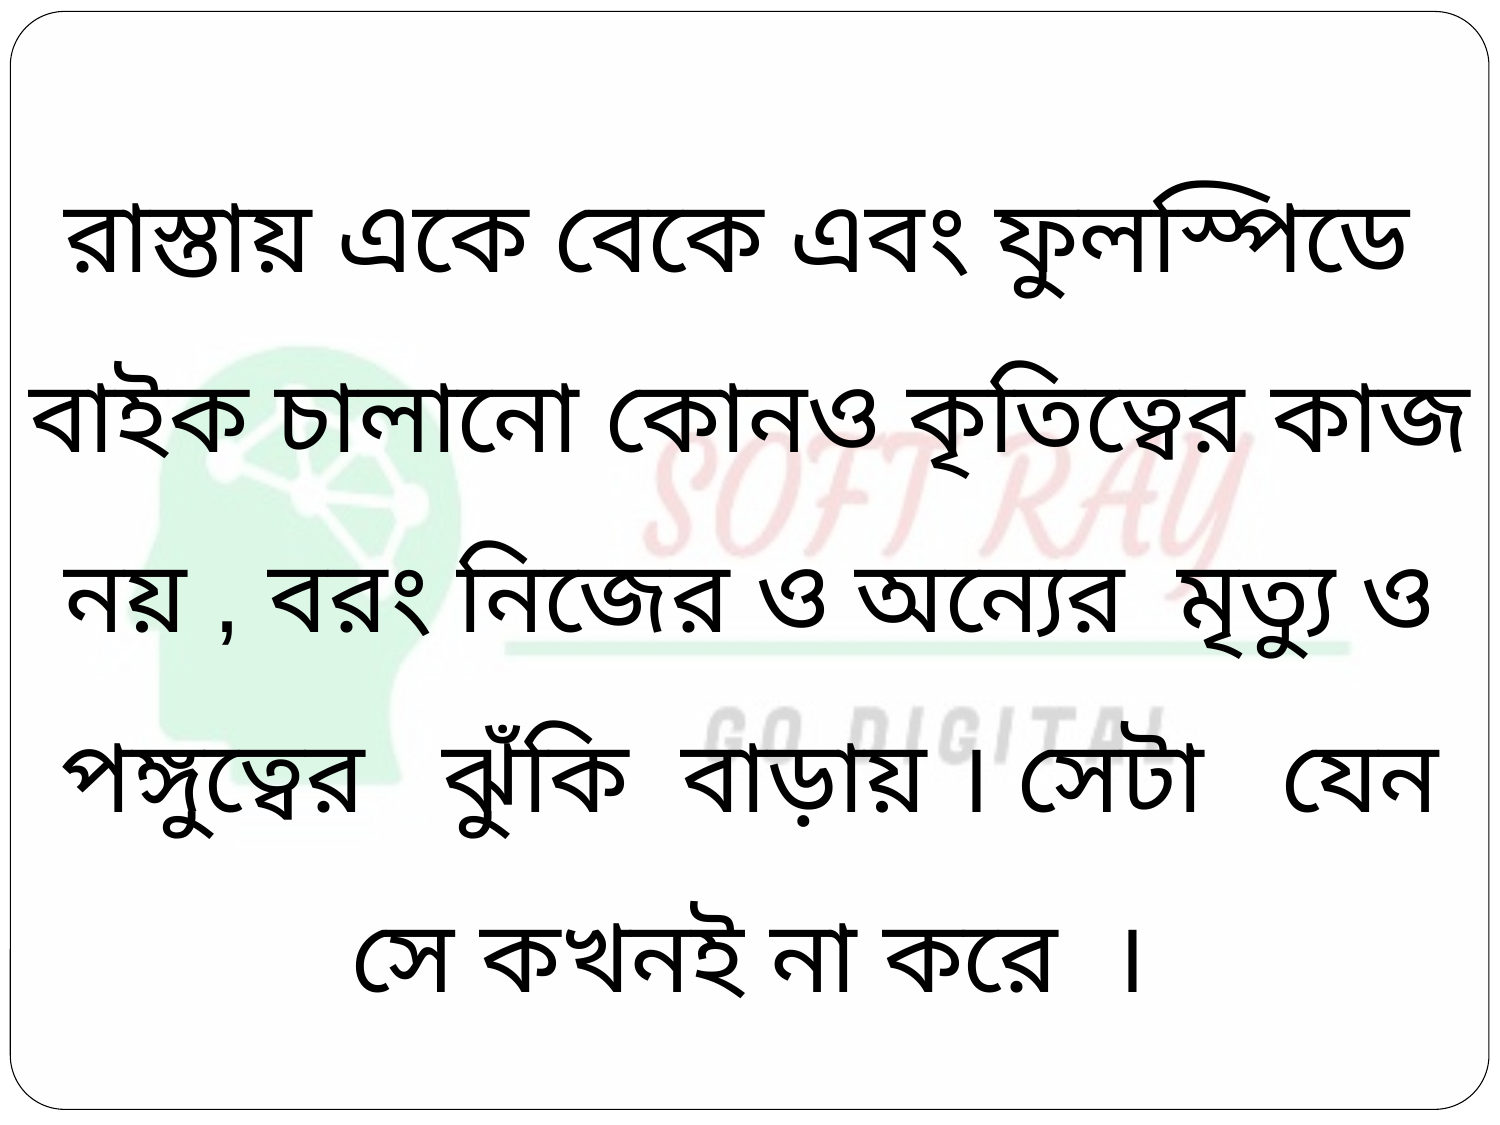

রাস্তায় একে বেকে এবং ফুলস্পিডে  বাইক চালানো কোনও কৃতিত্বের কাজ নয় , বরং নিজের ও অন্যের  মৃত্যু ও পঙ্গুত্বের   ঝুঁকি  বাড়ায় । সেটা   যেন সে কখনই না করে  ।